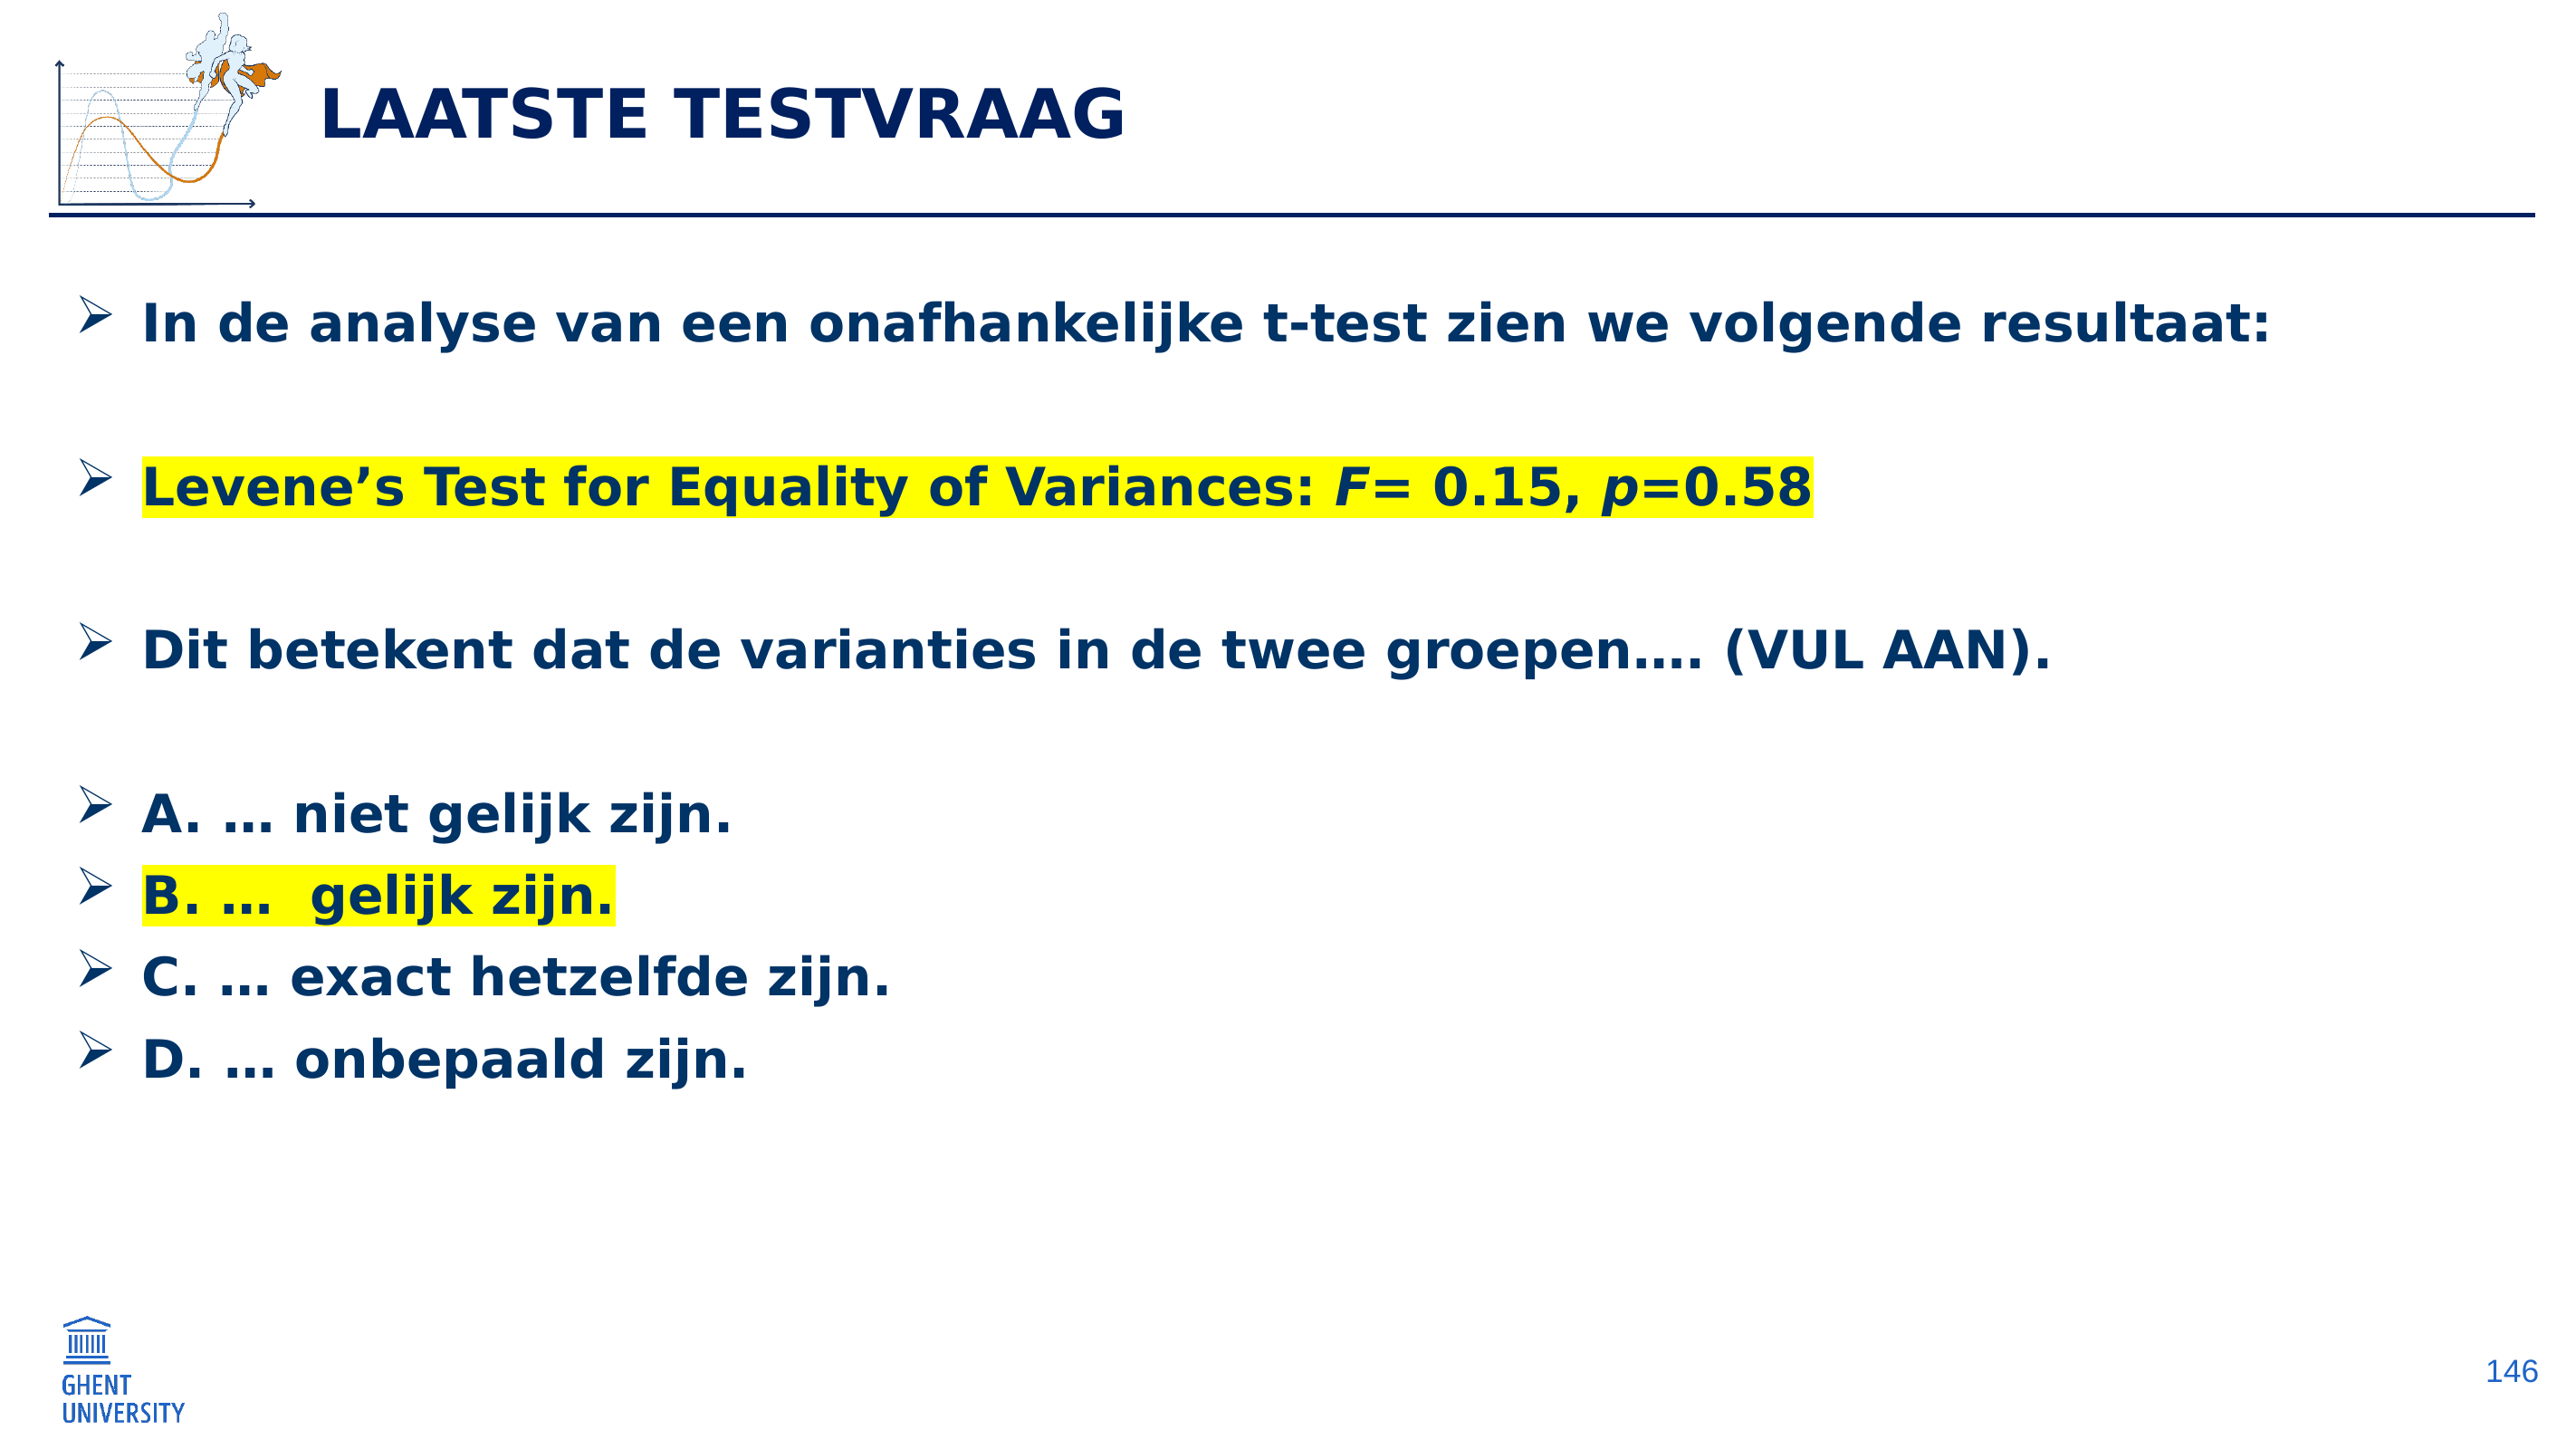

# Laatste testvraag
In de analyse van een onafhankelijke t-test zien we volgende resultaat:

Levene’s Test for Equality of Variances: F= 0.15, p=0.58

Dit betekent dat de varianties in de twee groepen…. (VUL AAN).

A. … niet gelijk zijn.
B. …  gelijk zijn.
C. … exact hetzelfde zijn.
D. … onbepaald zijn.
146